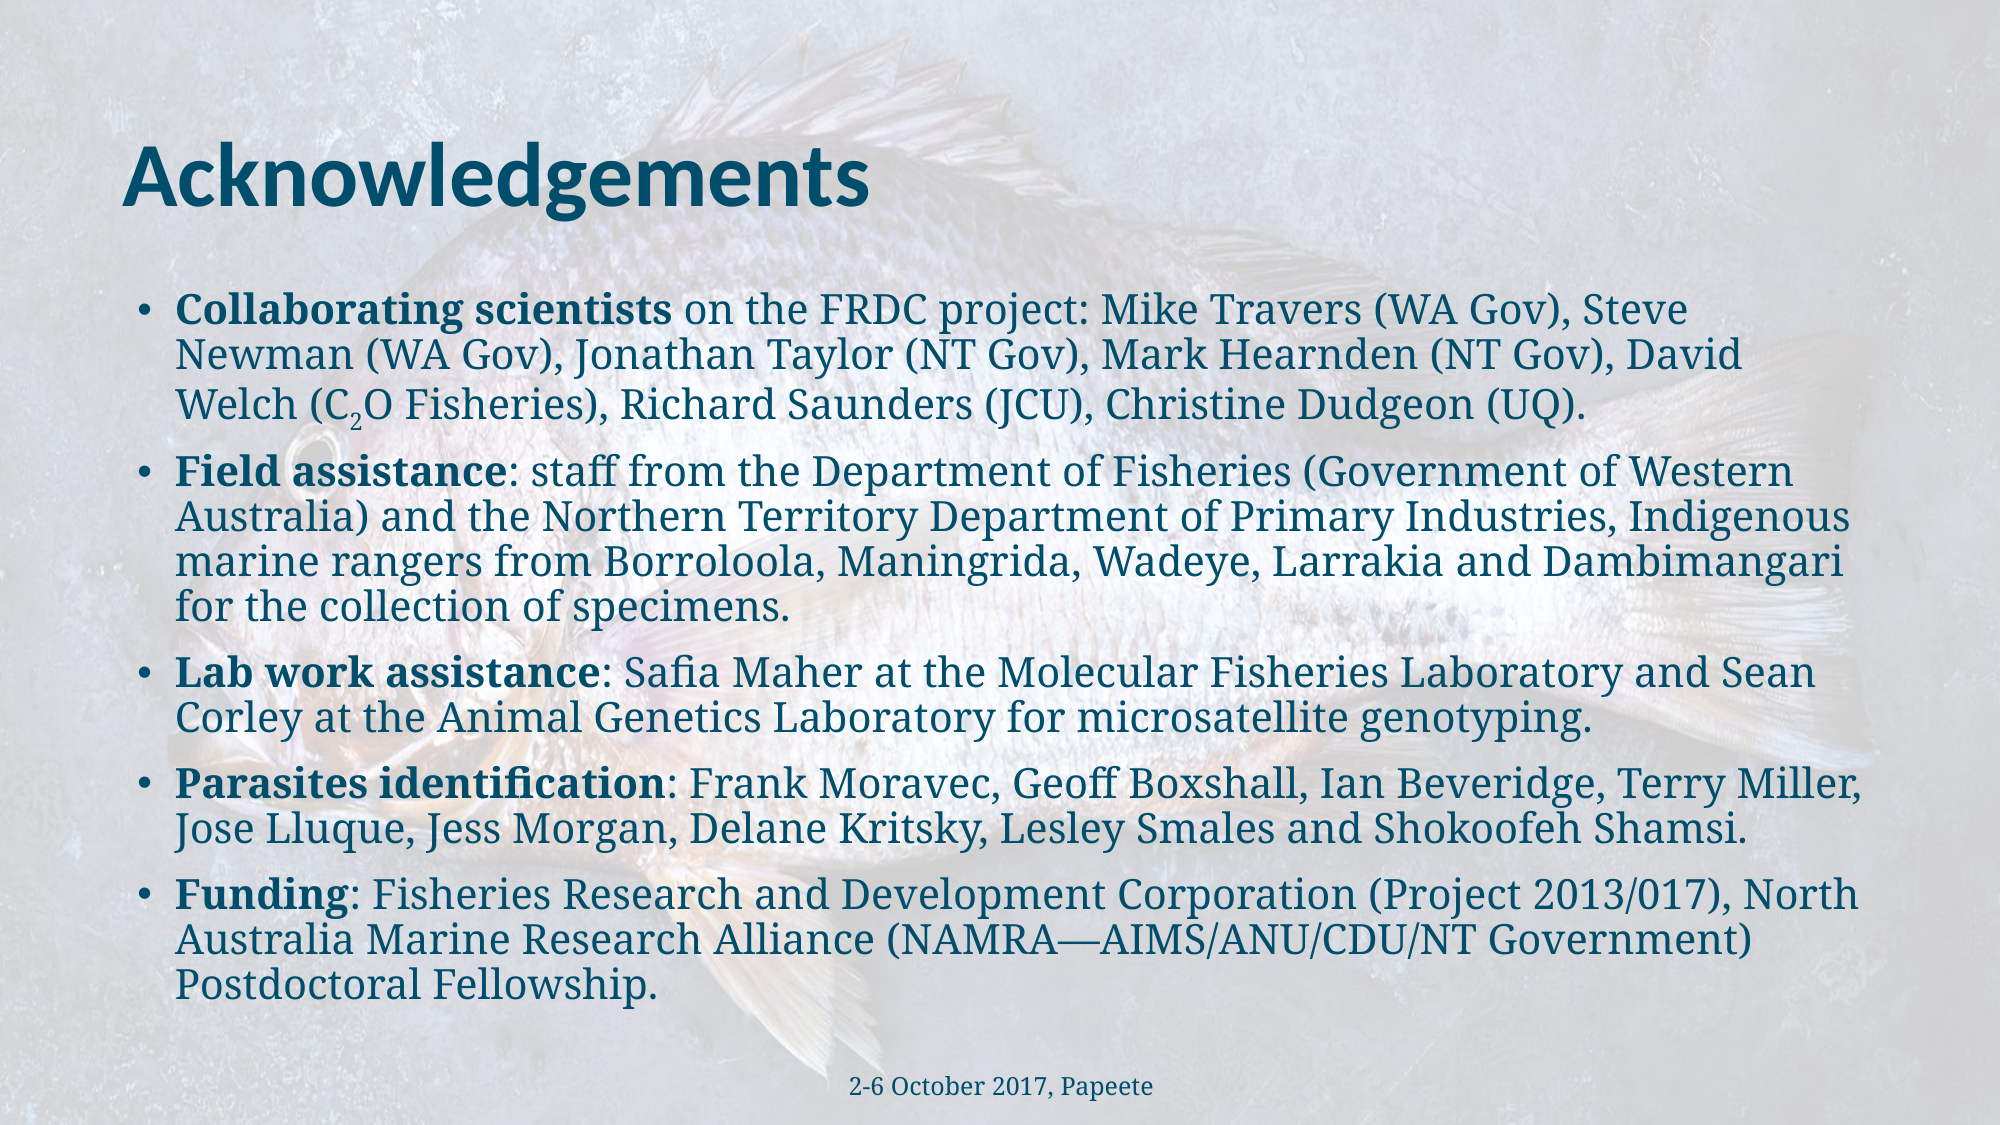

Acknowledgements
Collaborating scientists on the FRDC project: Mike Travers (WA Gov), Steve Newman (WA Gov), Jonathan Taylor (NT Gov), Mark Hearnden (NT Gov), David Welch (C2O Fisheries), Richard Saunders (JCU), Christine Dudgeon (UQ).
Field assistance: staff from the Department of Fisheries (Government of Western Australia) and the Northern Territory Department of Primary Industries, Indigenous marine rangers from Borroloola, Maningrida, Wadeye, Larrakia and Dambimangari for the collection of specimens.
Lab work assistance: Safia Maher at the Molecular Fisheries Laboratory and Sean Corley at the Animal Genetics Laboratory for microsatellite genotyping.
Parasites identification: Frank Moravec, Geoff Boxshall, Ian Beveridge, Terry Miller, Jose Lluque, Jess Morgan, Delane Kritsky, Lesley Smales and Shokoofeh Shamsi.
Funding: Fisheries Research and Development Corporation (Project 2013/017), North Australia Marine Research Alliance (NAMRA—AIMS/ANU/CDU/NT Government) Postdoctoral Fellowship.
2-6 October 2017, Papeete